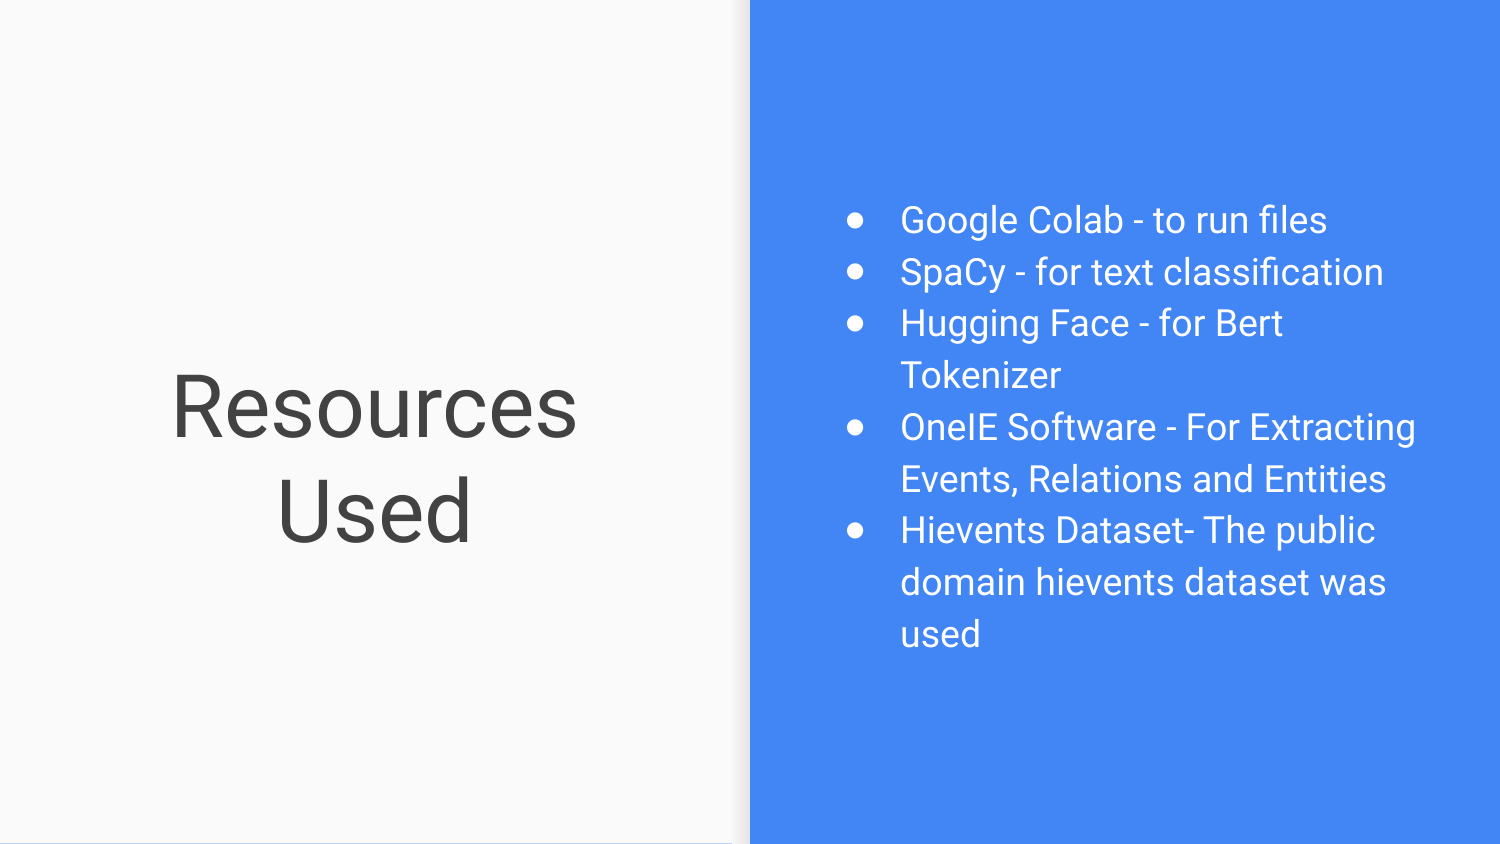

Google Colab - to run files
SpaCy - for text classification
Hugging Face - for Bert Tokenizer
OneIE Software - For Extracting Events, Relations and Entities
Hievents Dataset- The public domain hievents dataset was used
# Resources
Used